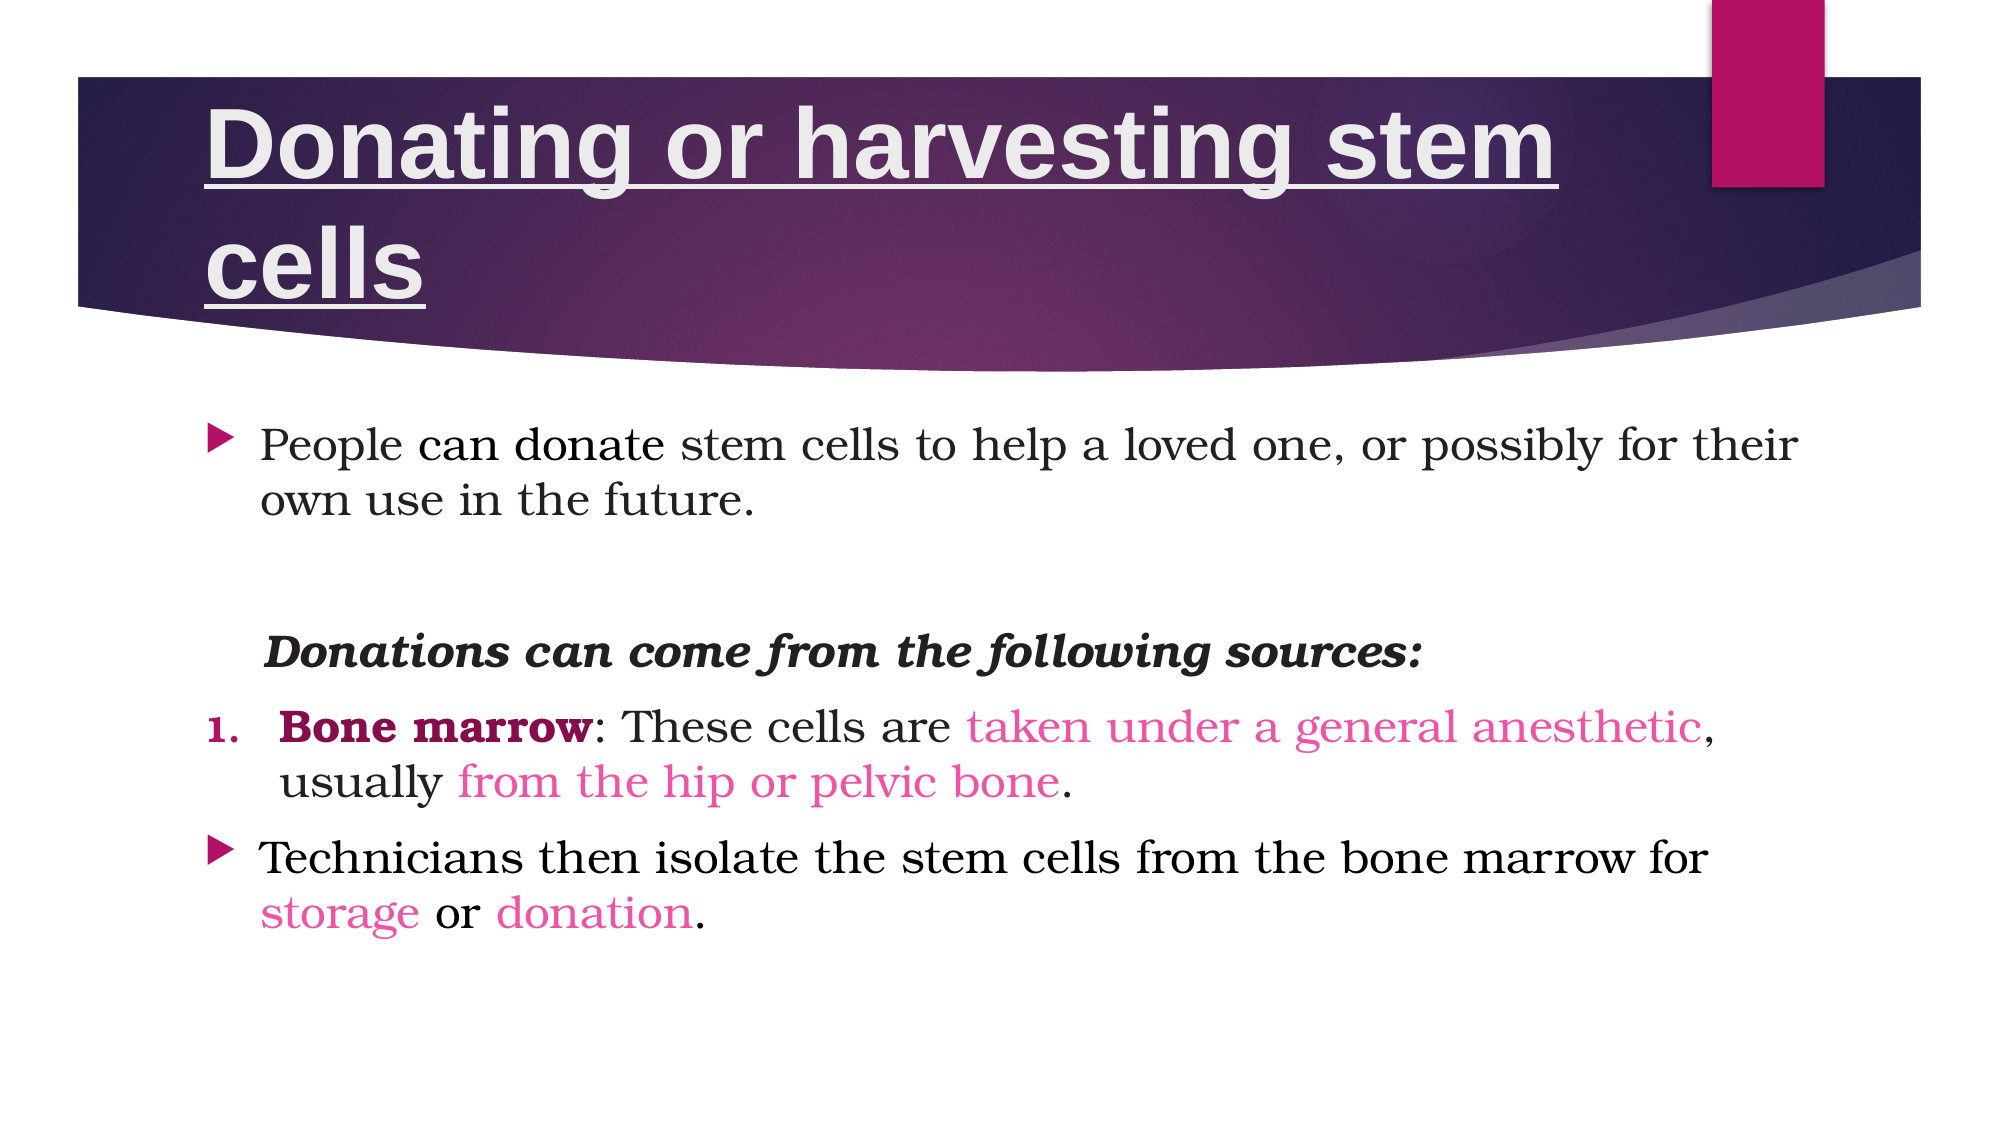

# Donating or harvesting stem cells
People can donate stem cells to help a loved one, or possibly for their own use in the future.

    Donations can come from the following sources:
Bone marrow: These cells are taken under a general anesthetic, usually from the hip or pelvic bone.
Technicians then isolate the stem cells from the bone marrow for storage or donation.